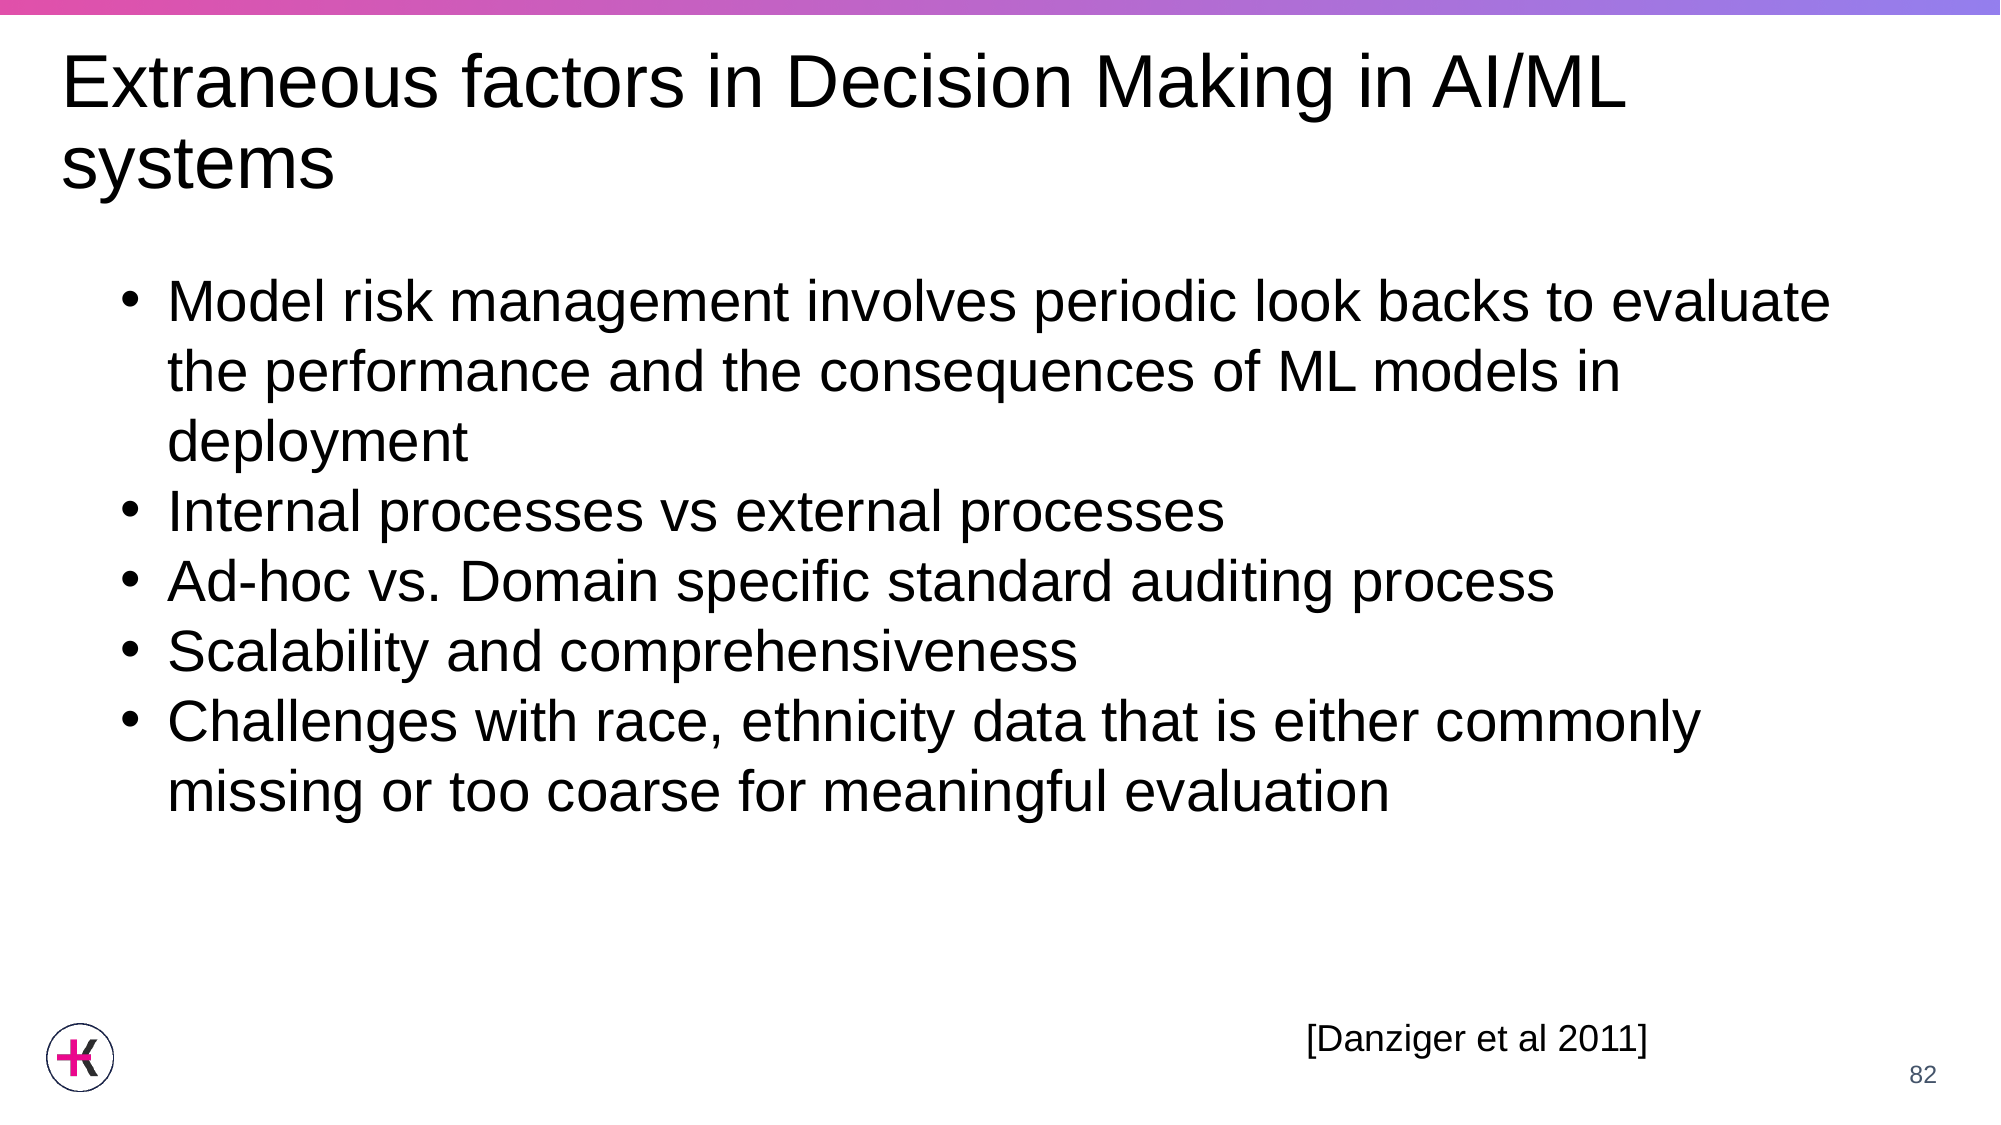

# Extraneous factors in Decision Making in AI/ML systems
Model risk management involves periodic look backs to evaluate the performance and the consequences of ML models in deployment
Internal processes vs external processes
Ad-hoc vs. Domain specific standard auditing process
Scalability and comprehensiveness
Challenges with race, ethnicity data that is either commonly missing or too coarse for meaningful evaluation

[Danziger et al 2011]